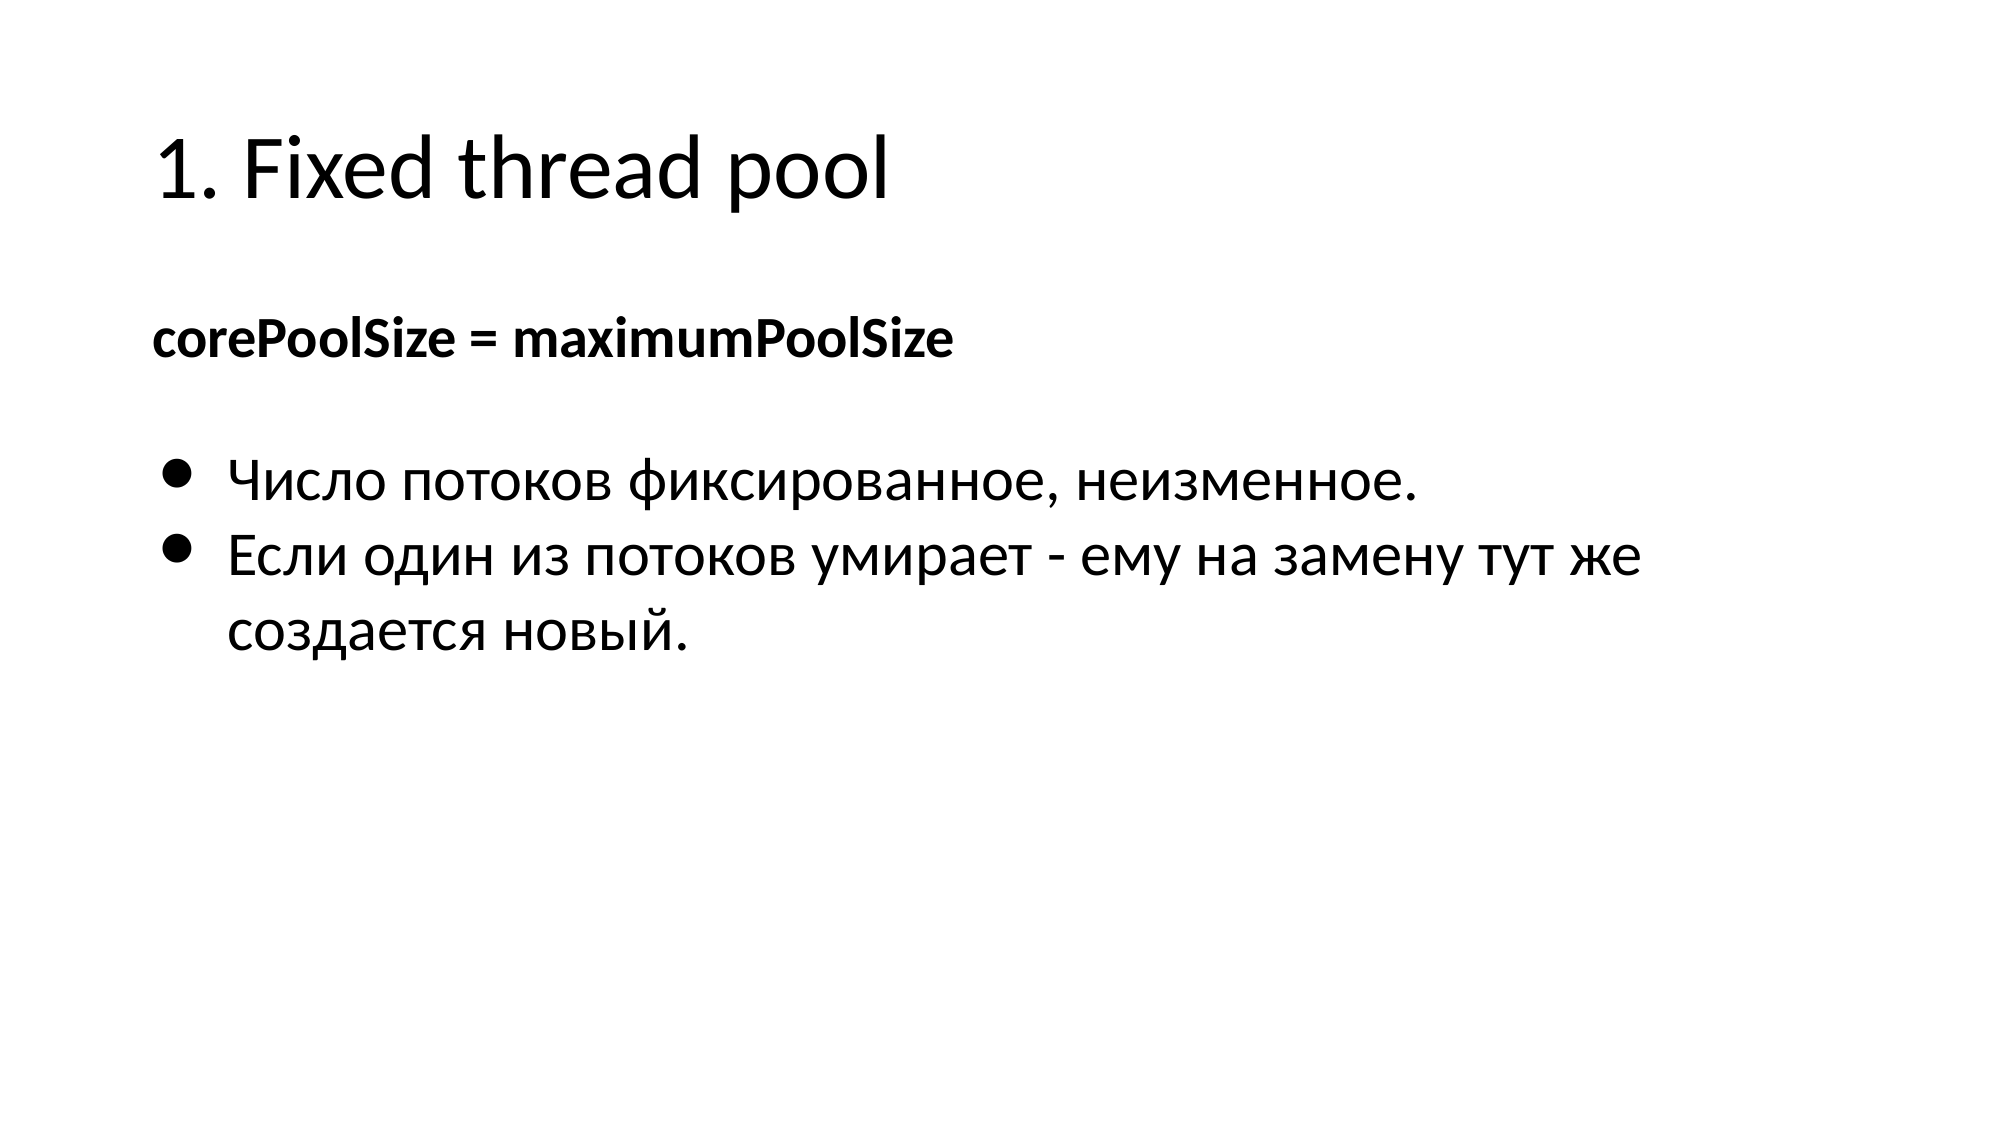

# 1. Fixed thread pool
corePoolSize = maximumPoolSize
Число потоков фиксированное, неизменное.
Если один из потоков умирает - ему на замену тут же создается новый.